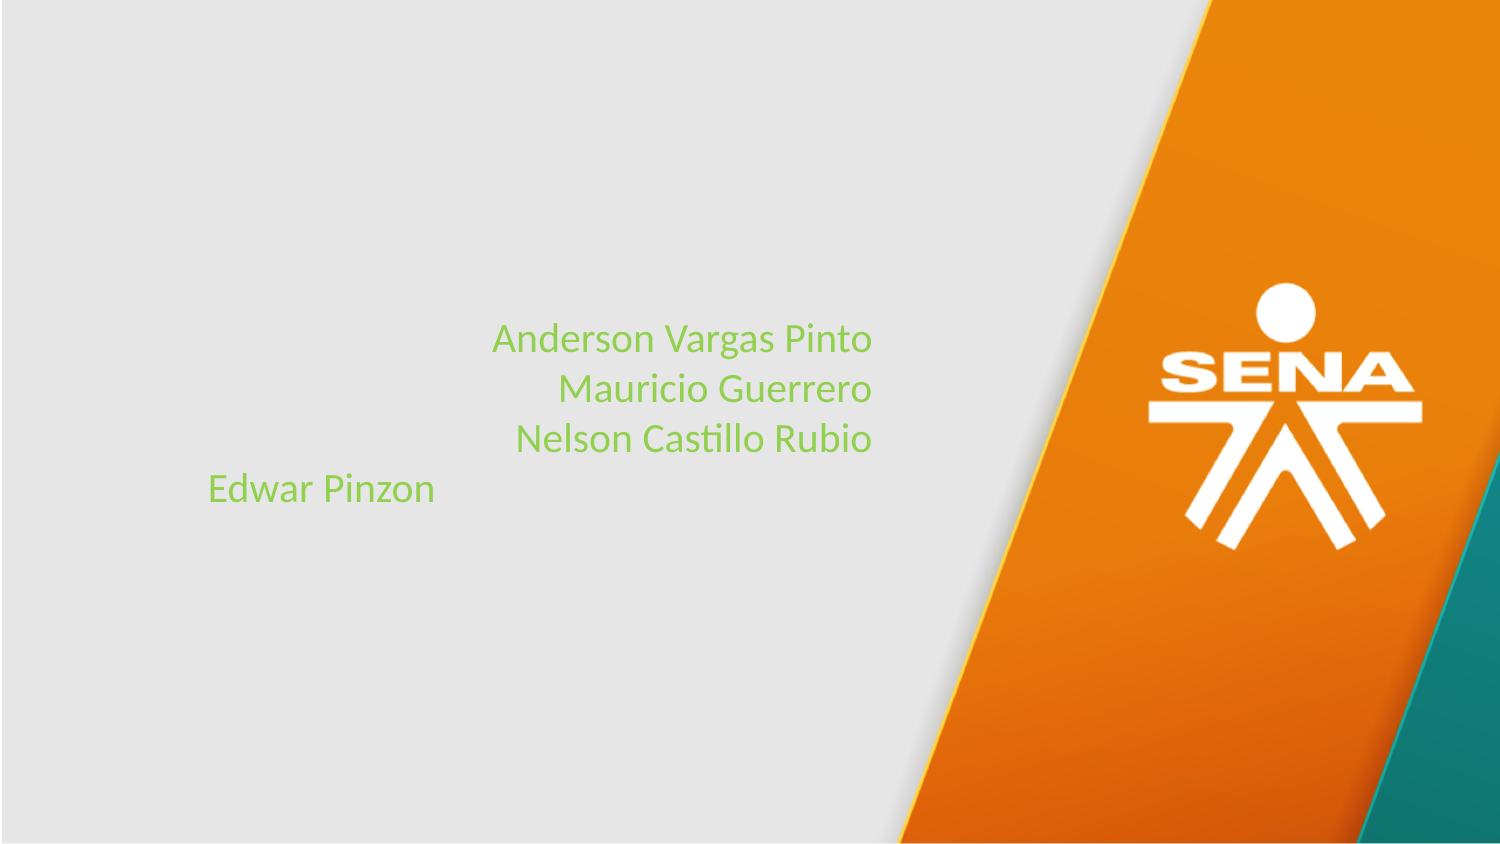

Anderson Vargas Pinto
                                              Mauricio Guerrero
                                             Nelson Castillo Rubio
Edwar Pinzon